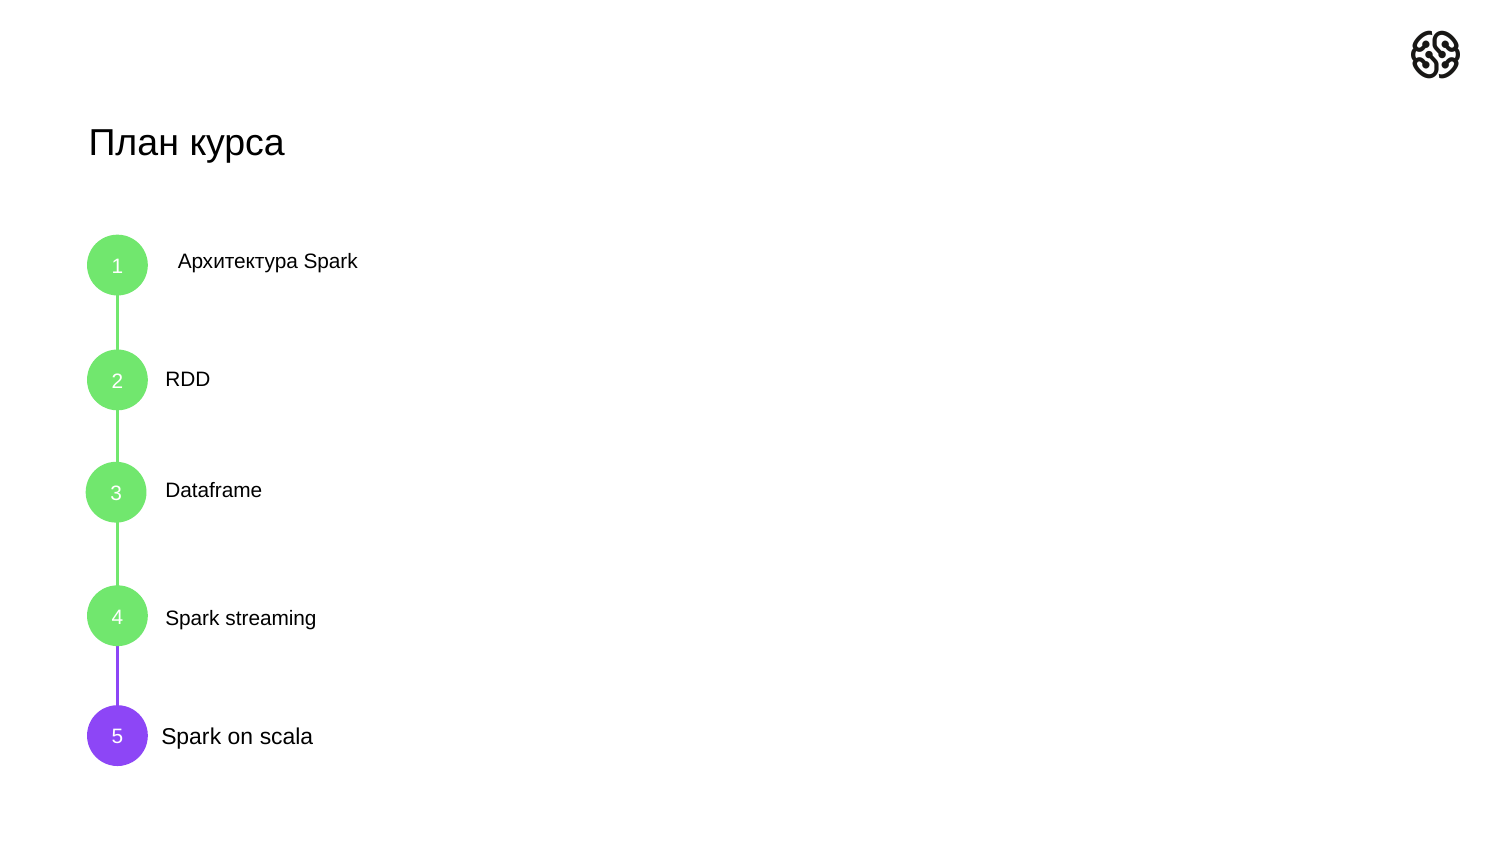

# План курса
Архитектура Spark
1
RDD
2

Dataframe
3
4
Spark streaming

5
Spark on scala